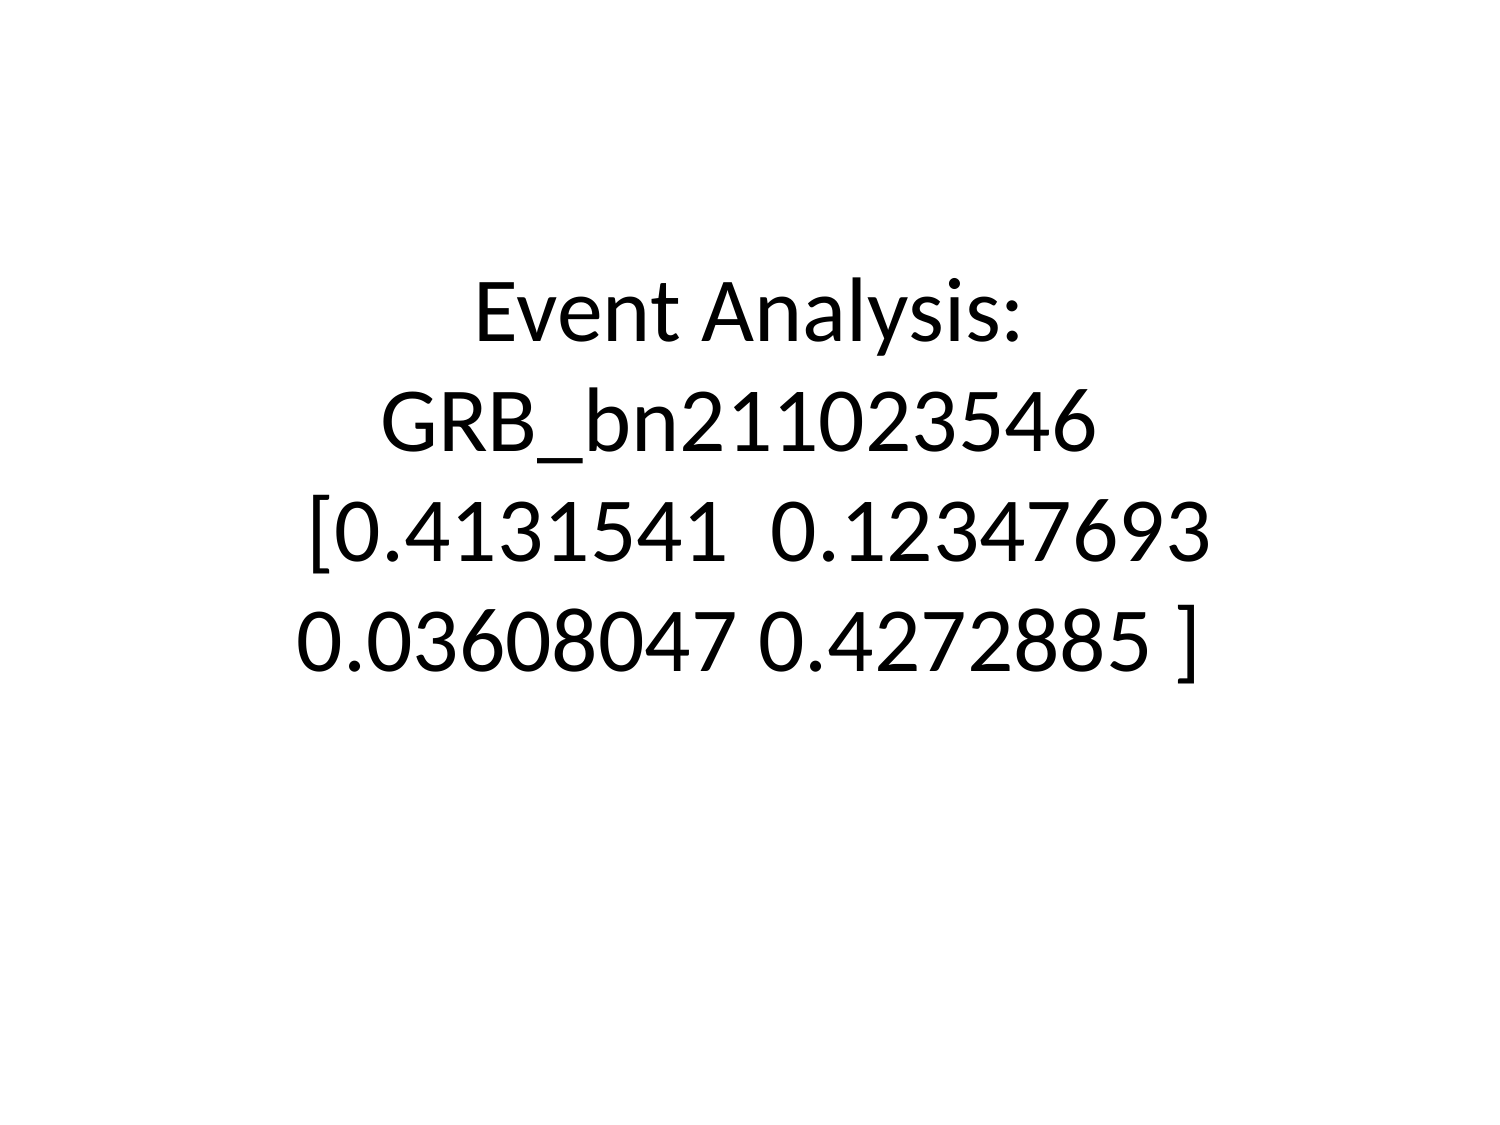

# Event Analysis: GRB_bn211023546
 [0.4131541  0.12347693 0.03608047 0.4272885 ]